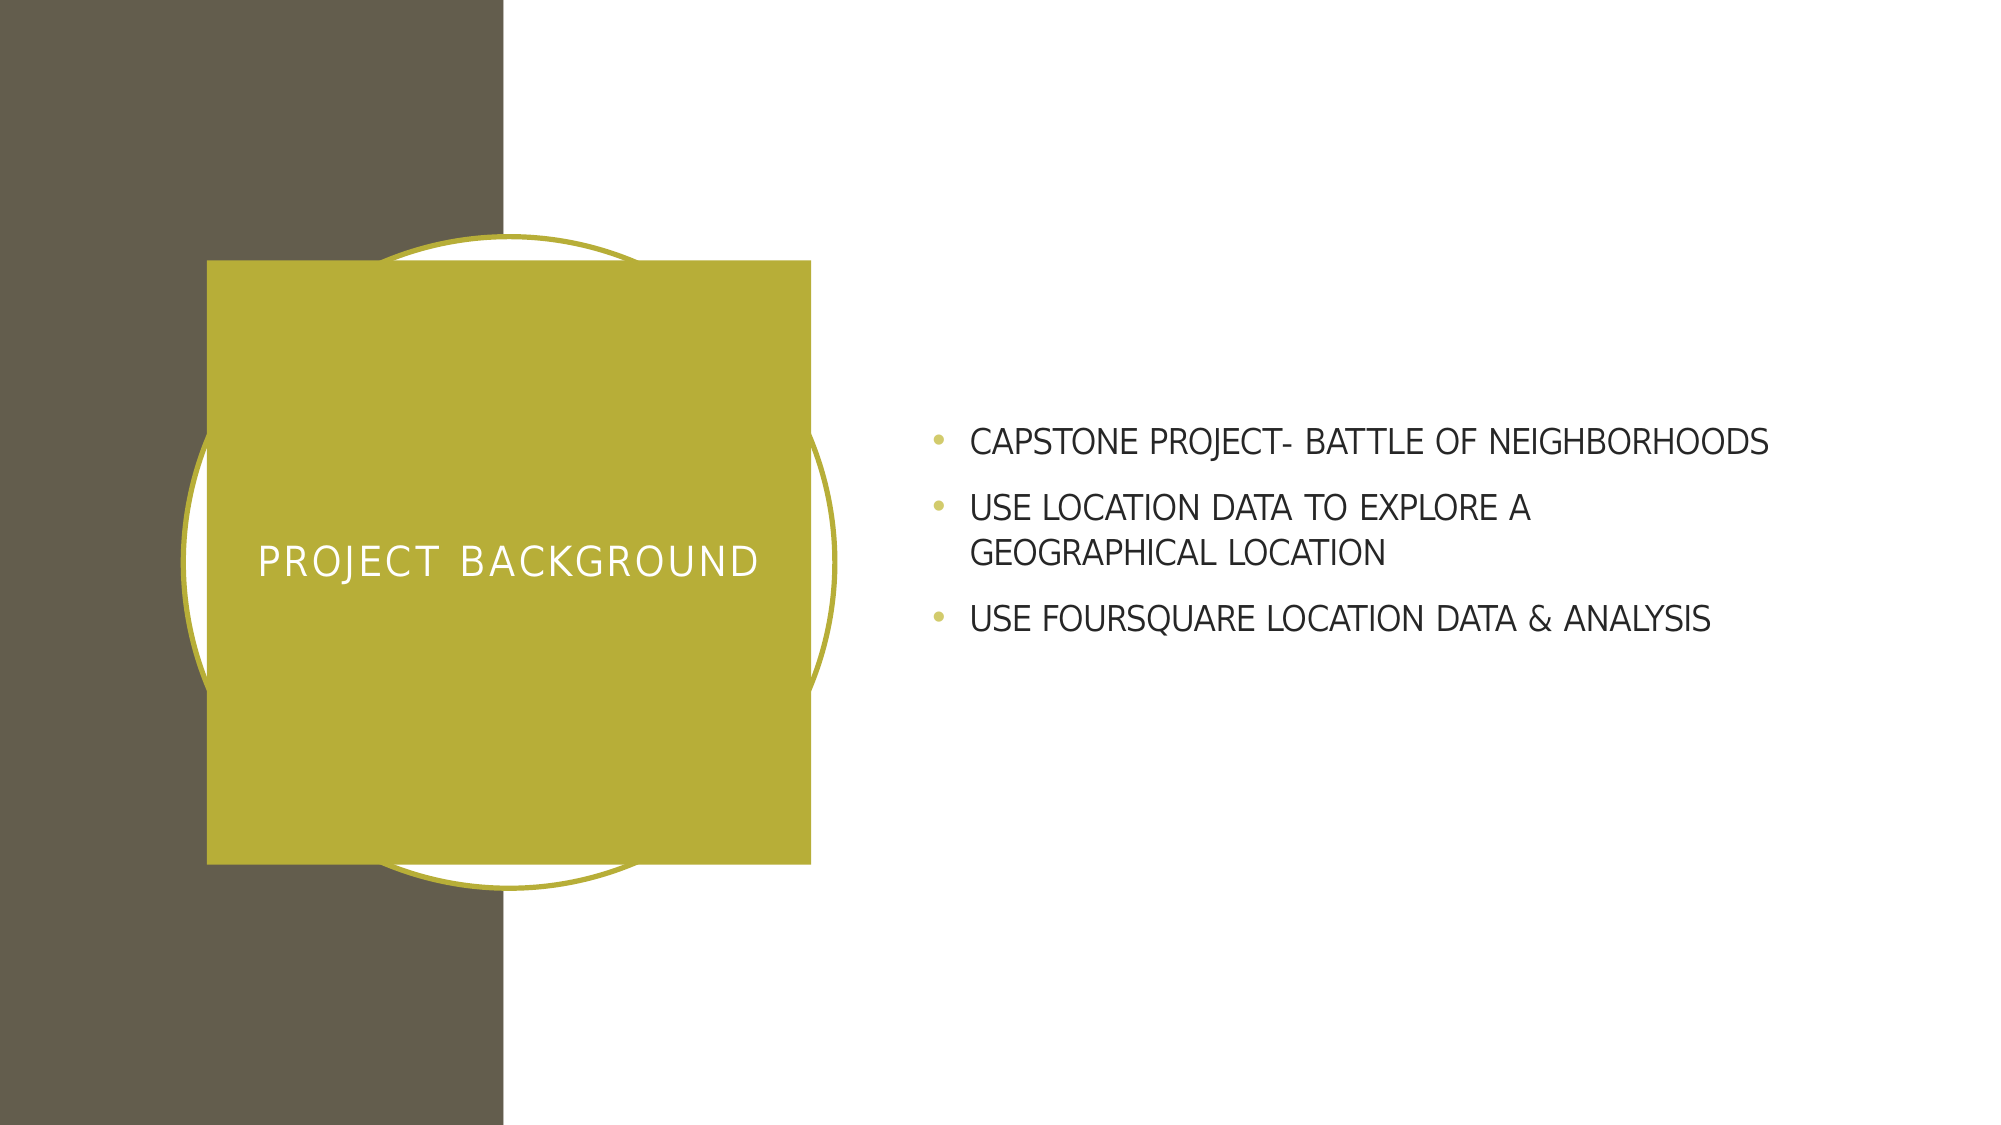

CAPSTONE PROJECT- BATTLE OF NEIGHBORHOODS
USE LOCATION DATA TO EXPLORE A GEOGRAPHICAL LOCATION
USE FOURSQUARE LOCATION DATA & ANALYSIS

# Project background